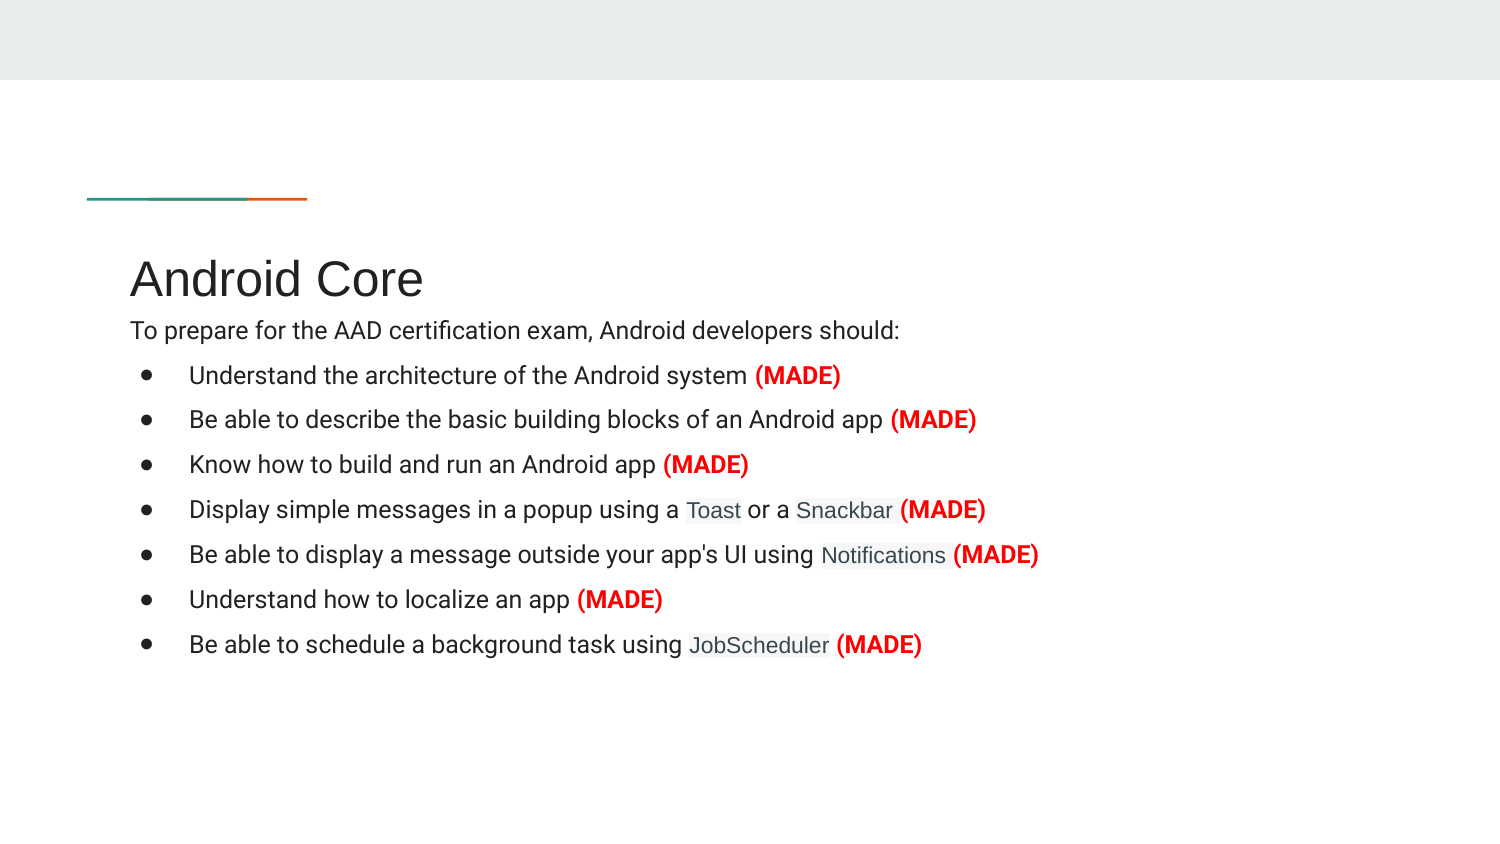

# Android Core

To prepare for the AAD certification exam, Android developers should:
Understand the architecture of the Android system (MADE)
Be able to describe the basic building blocks of an Android app (MADE)
Know how to build and run an Android app (MADE)
Display simple messages in a popup using a Toast or a Snackbar (MADE)
Be able to display a message outside your app's UI using Notifications (MADE)
Understand how to localize an app (MADE)
Be able to schedule a background task using JobScheduler (MADE)